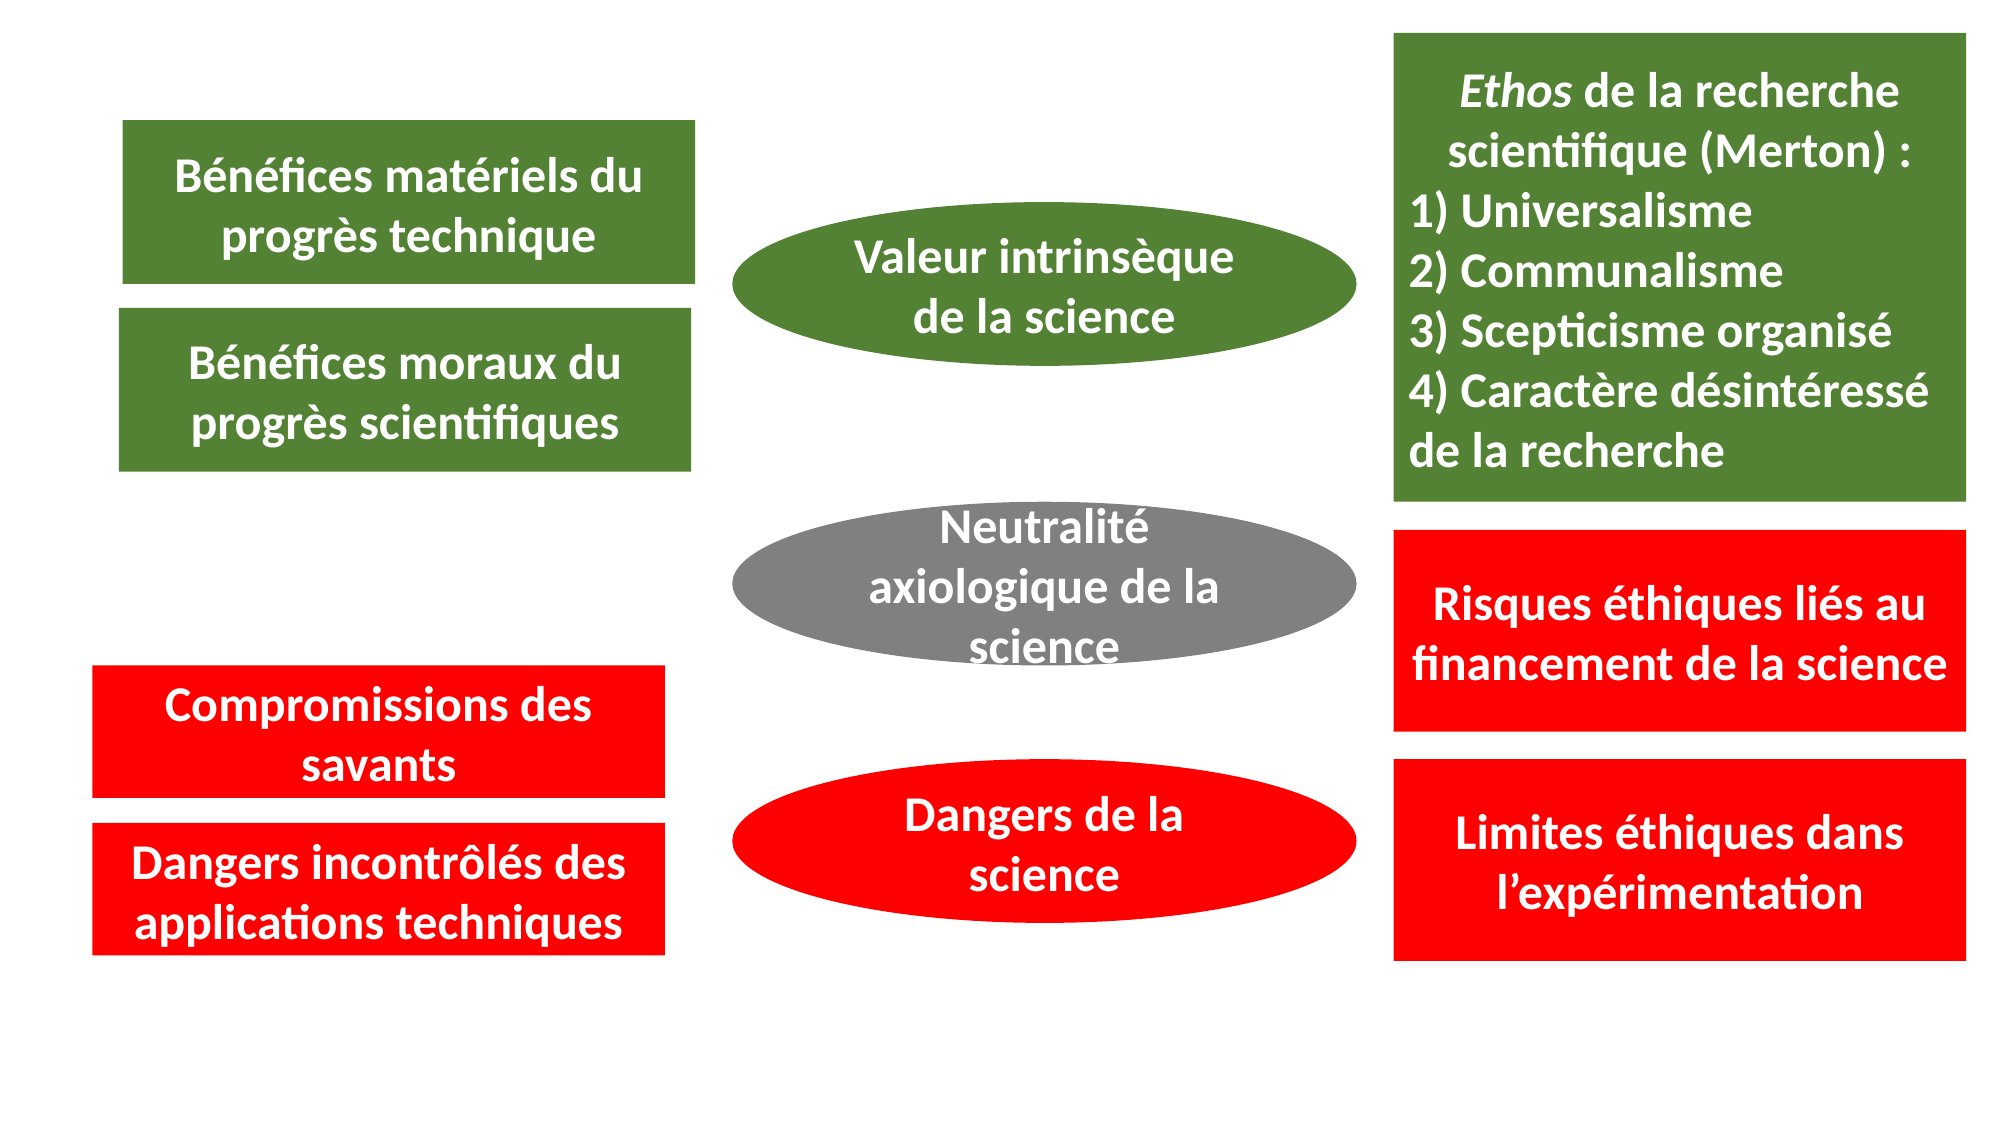

Ethos de la recherche scientifique (Merton) :
1) Universalisme
2) Communalisme
3) Scepticisme organisé
4) Caractère désintéressé de la recherche
Bénéfices matériels du progrès technique
Valeur intrinsèque de la science
Bénéfices moraux du progrès scientifiques
Neutralité axiologique de la science
Risques éthiques liés au financement de la science
Compromissions des savants
Limites éthiques dans l’expérimentation
Dangers de la science
Dangers incontrôlés des applications techniques